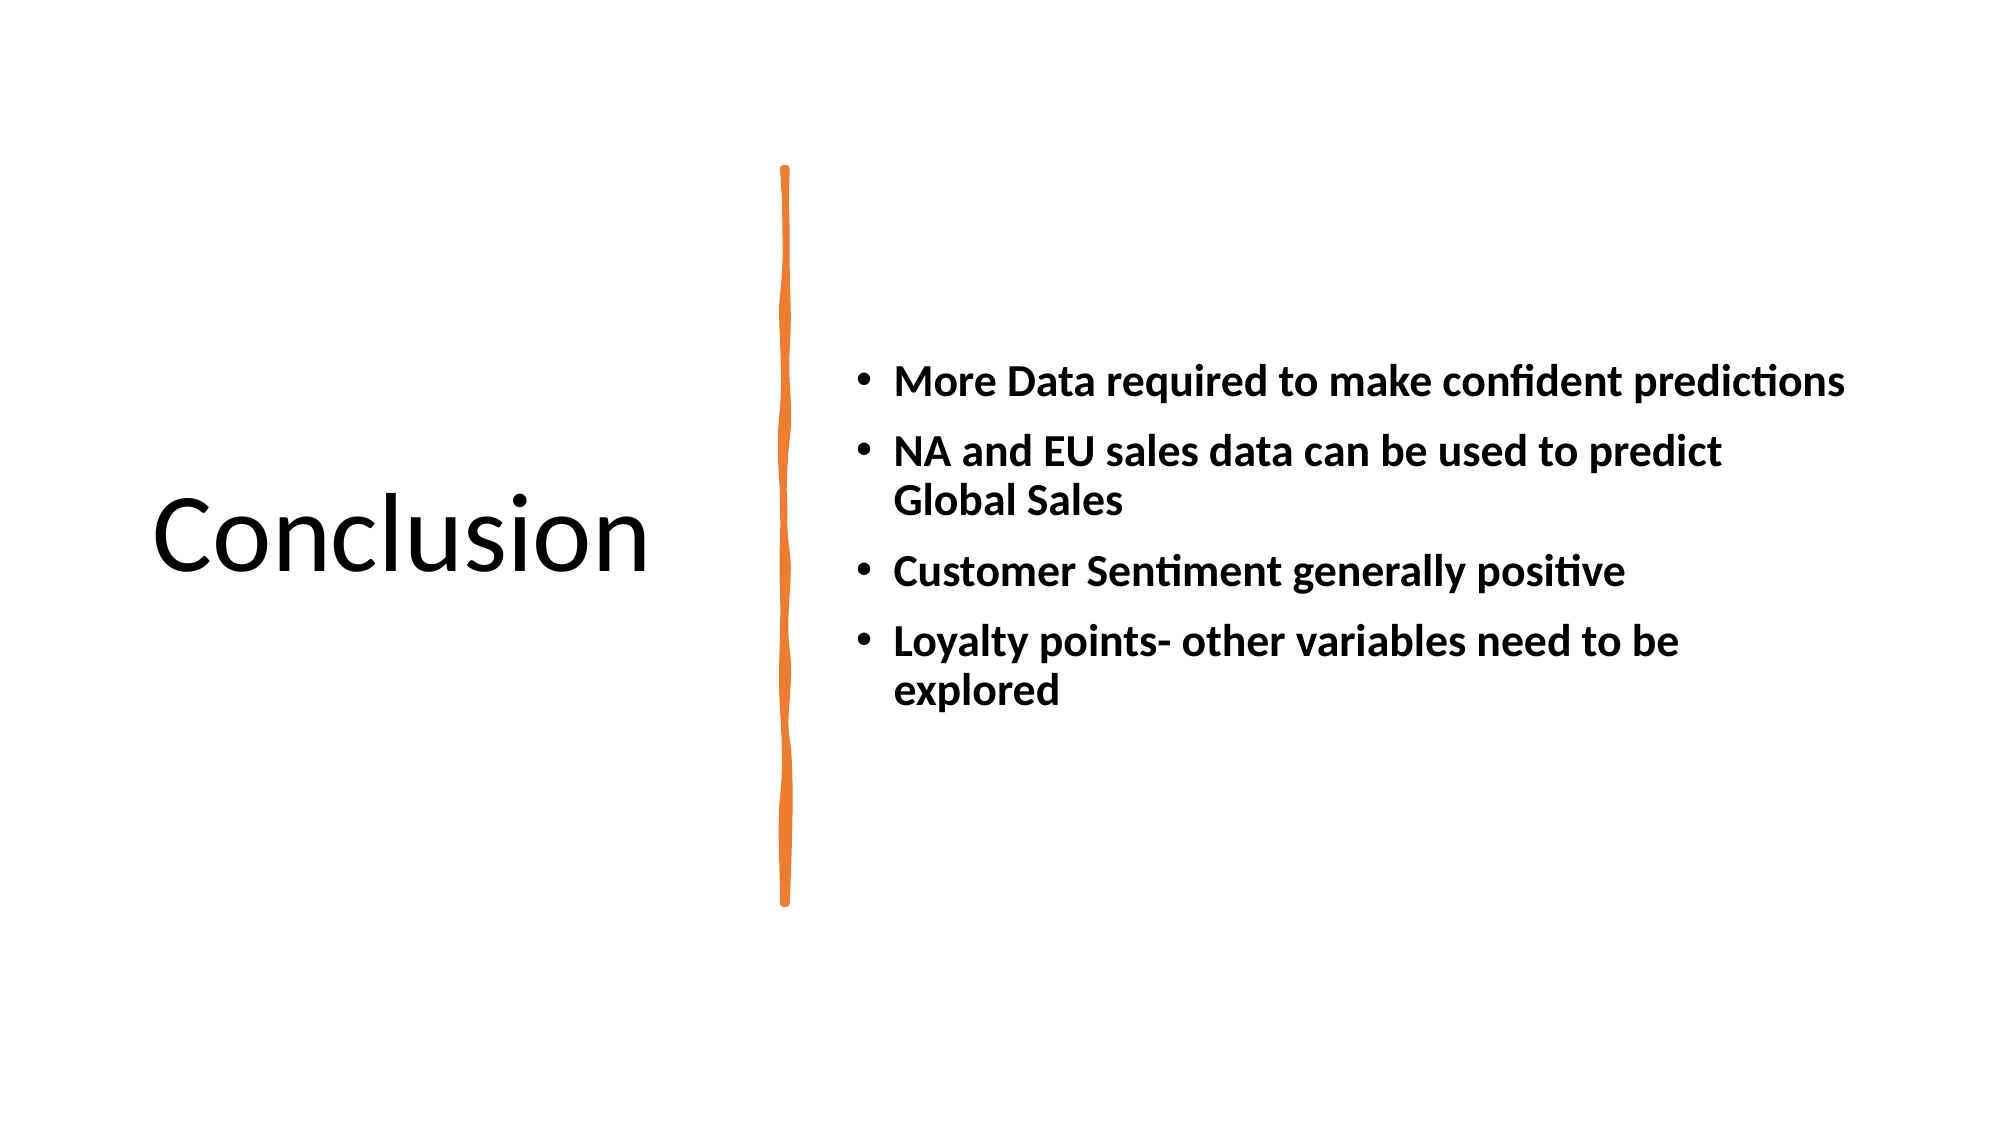

# Conclusion
More Data required to make confident predictions
NA and EU sales data can be used to predict Global Sales
Customer Sentiment generally positive
Loyalty points- other variables need to be explored